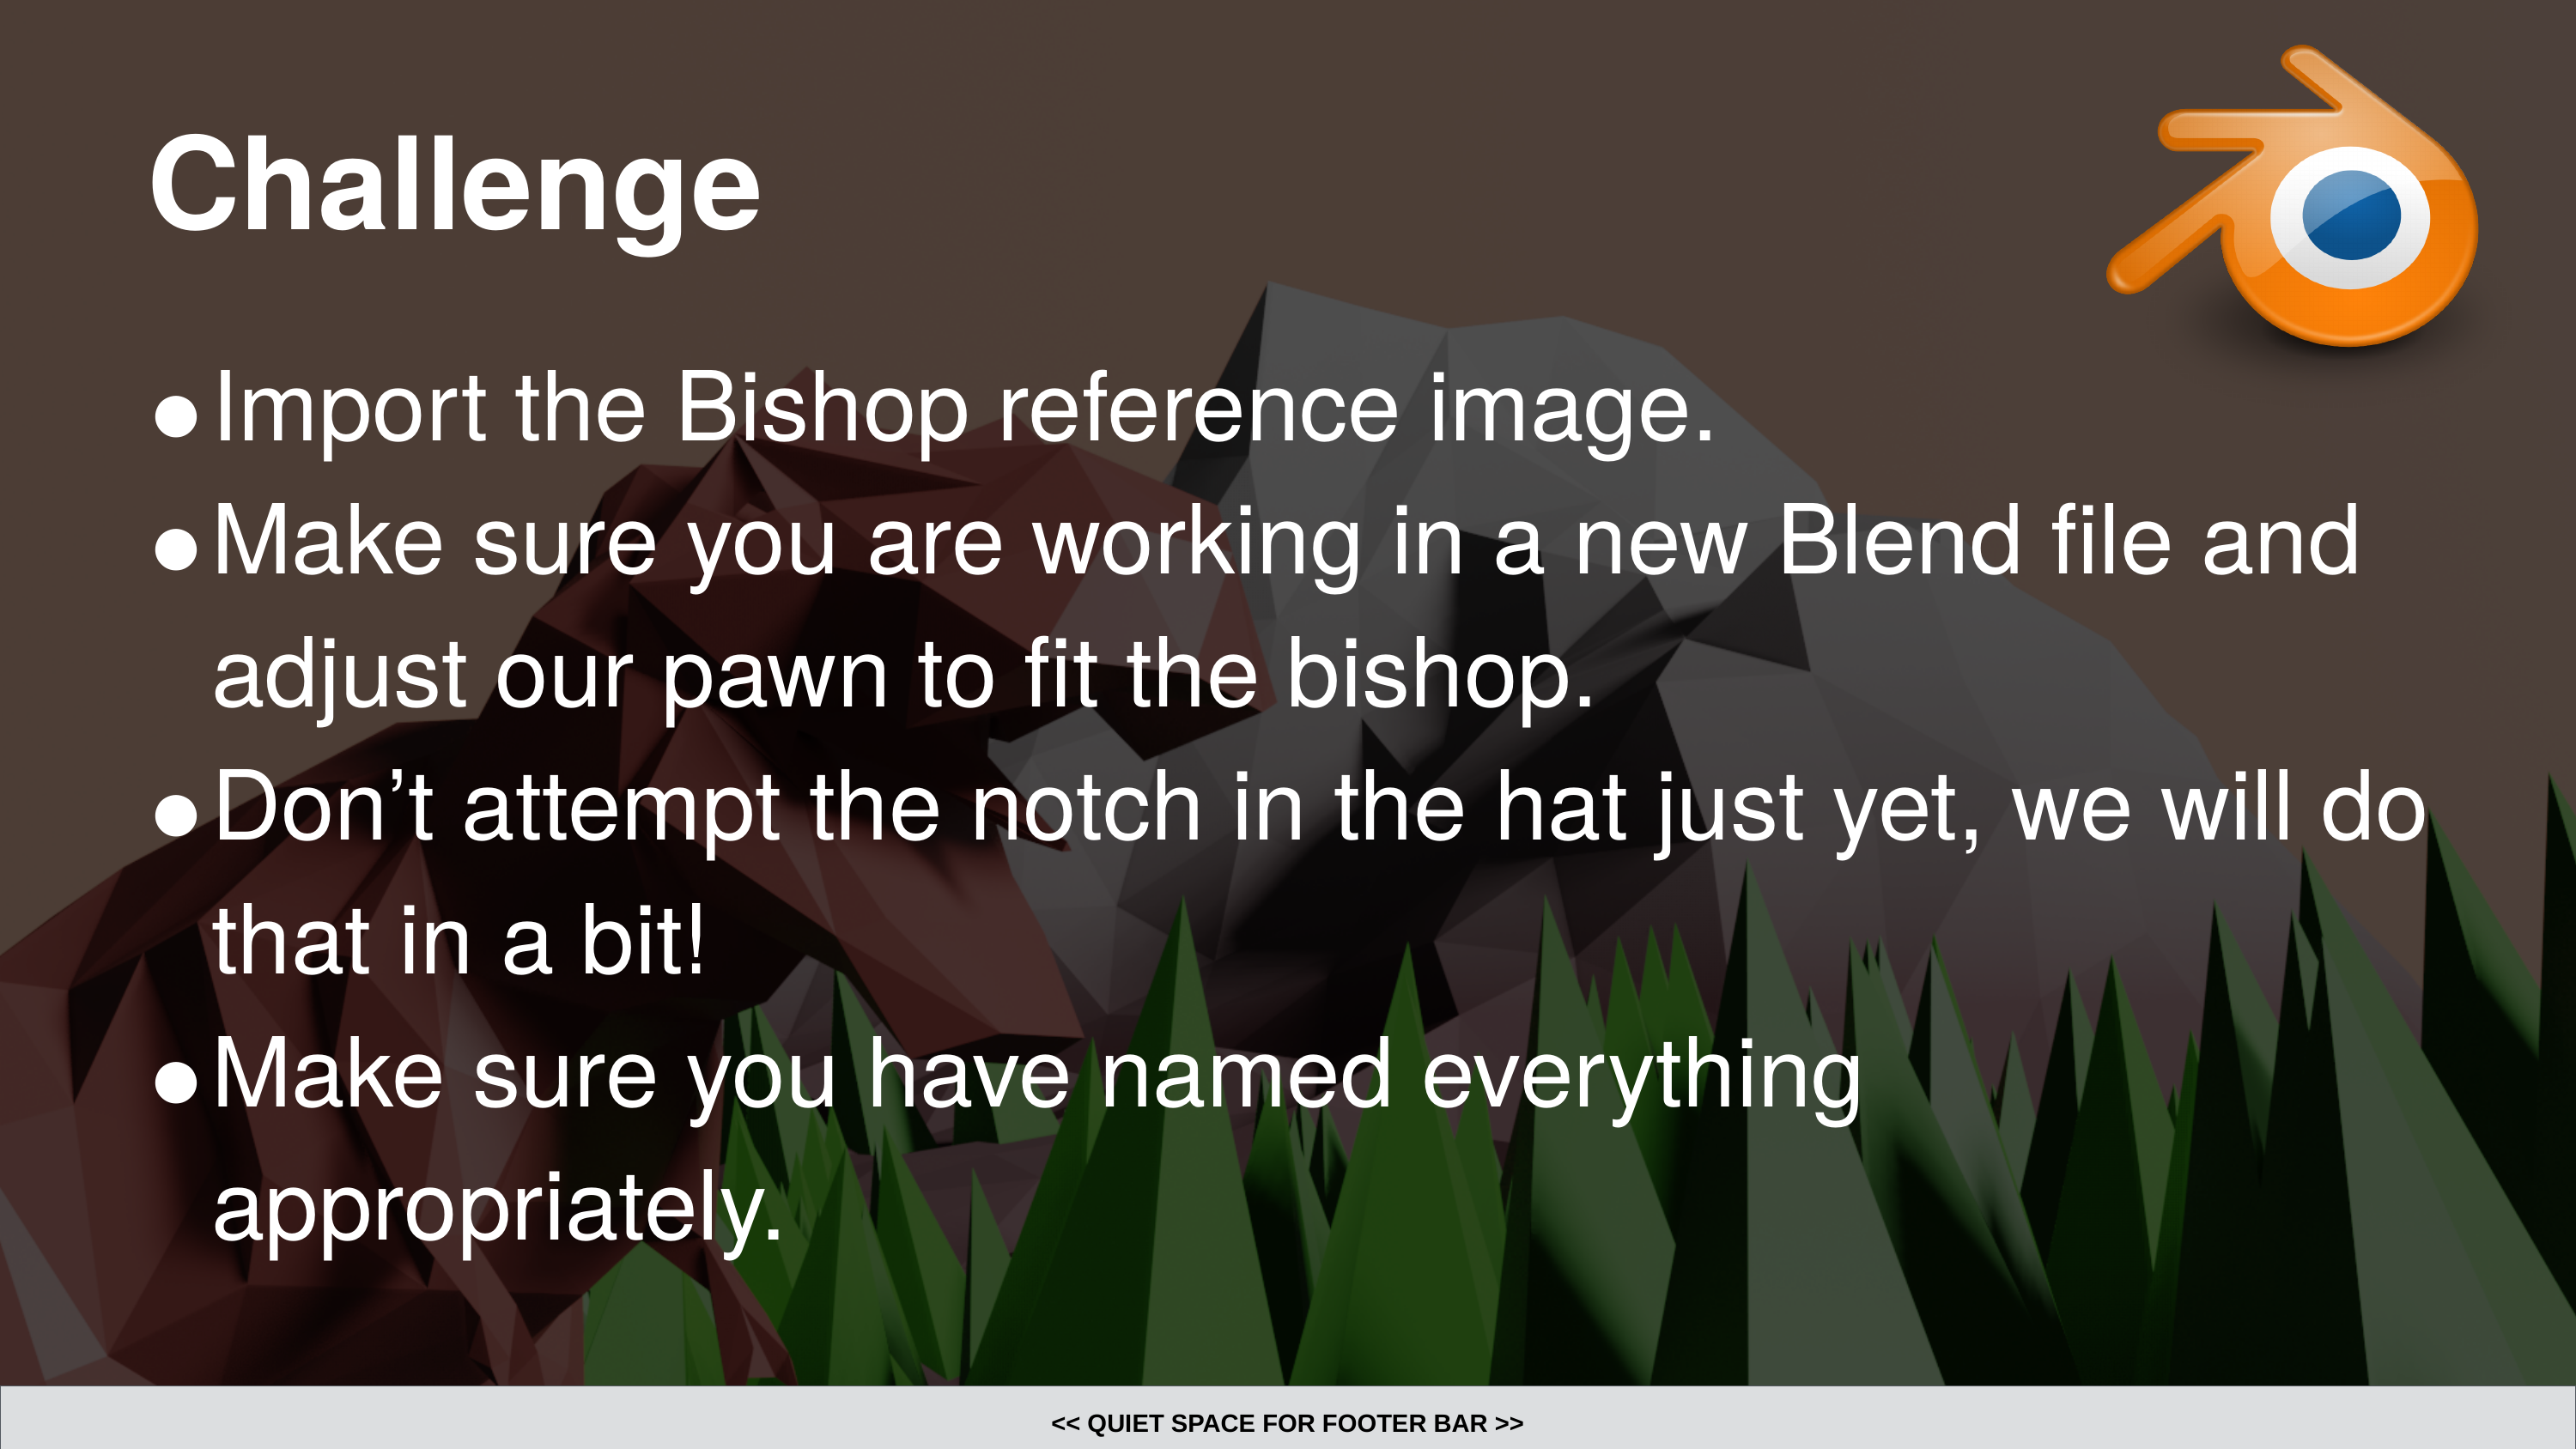

# Challenge
Import the Bishop reference image.
Make sure you are working in a new Blend file and adjust our pawn to fit the bishop.
Don’t attempt the notch in the hat just yet, we will do that in a bit!
Make sure you have named everything appropriately.